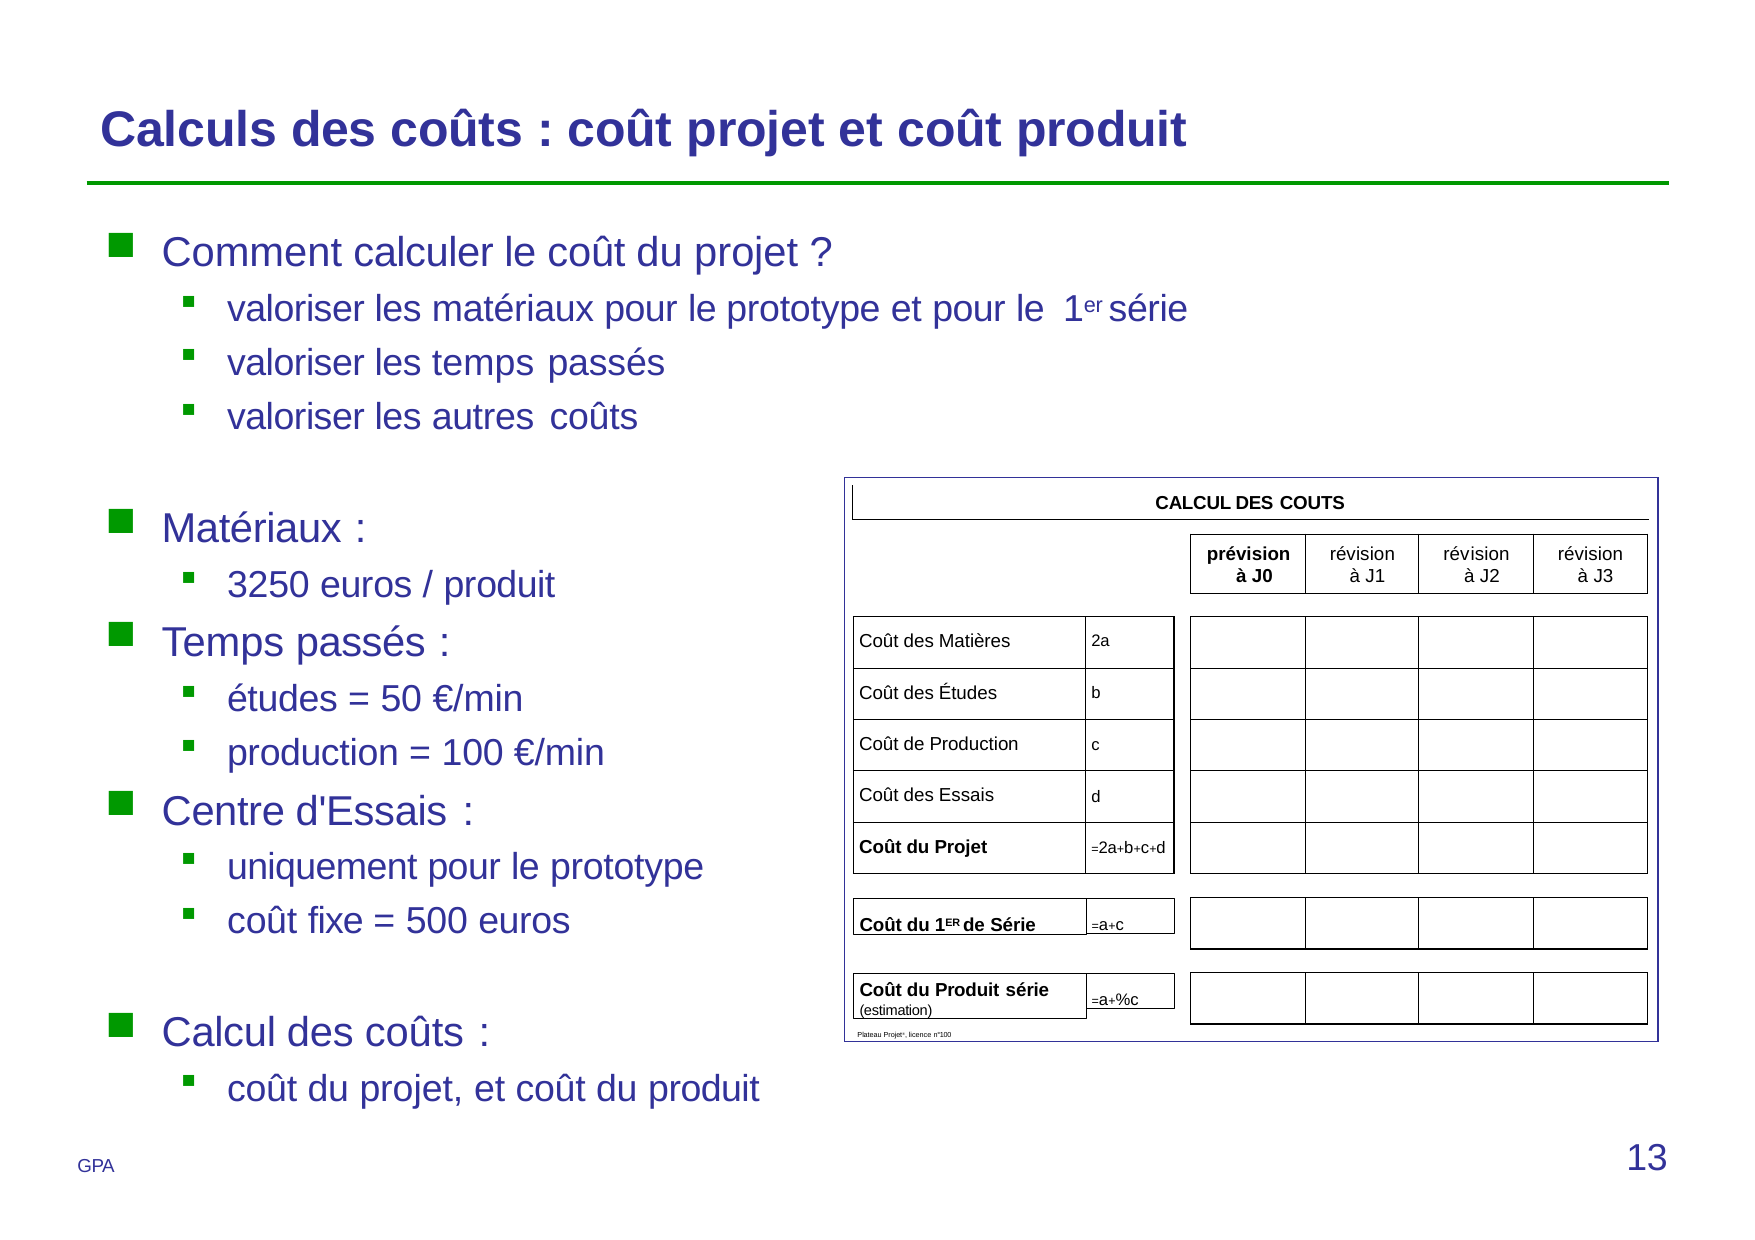

# Calculs des coûts : coût projet et coût produit
Comment calculer le coût du projet ?
valoriser les matériaux pour le prototype et pour le 1er série
valoriser les temps passés
valoriser les autres coûts

Matériaux :
3250 euros / produit
Temps passés :
CALCUL DES COUTS

| prévision à J0 | révision à J1 | révision à J2 | révision à J3 |
| --- | --- | --- | --- |
| Coût des Matières | 2a |
| --- | --- |
| Coût des Études | b |
| Coût de Production | c |
| Coût des Essais | d |
| Coût du Projet | =2a+b+c+d |
|  |  |  |  |
| --- | --- | --- | --- |
|  |  |  |  |
|  |  |  |  |
|  |  |  |  |
|  |  |  |  |
études = 50 €/min
production = 100 €/min
Centre d'Essais :
uniquement pour le prototype
coût fixe = 500 euros
|  |  |  |  |
| --- | --- | --- | --- |
Coût du 1ER de Série
=a+c
|  |  |  |  |
| --- | --- | --- | --- |
Coût du Produit série
(estimation)
=a+%c
Calcul des coûts :
coût du projet, et coût du produit
Plateau Projet®, licence n°100

13
GPA